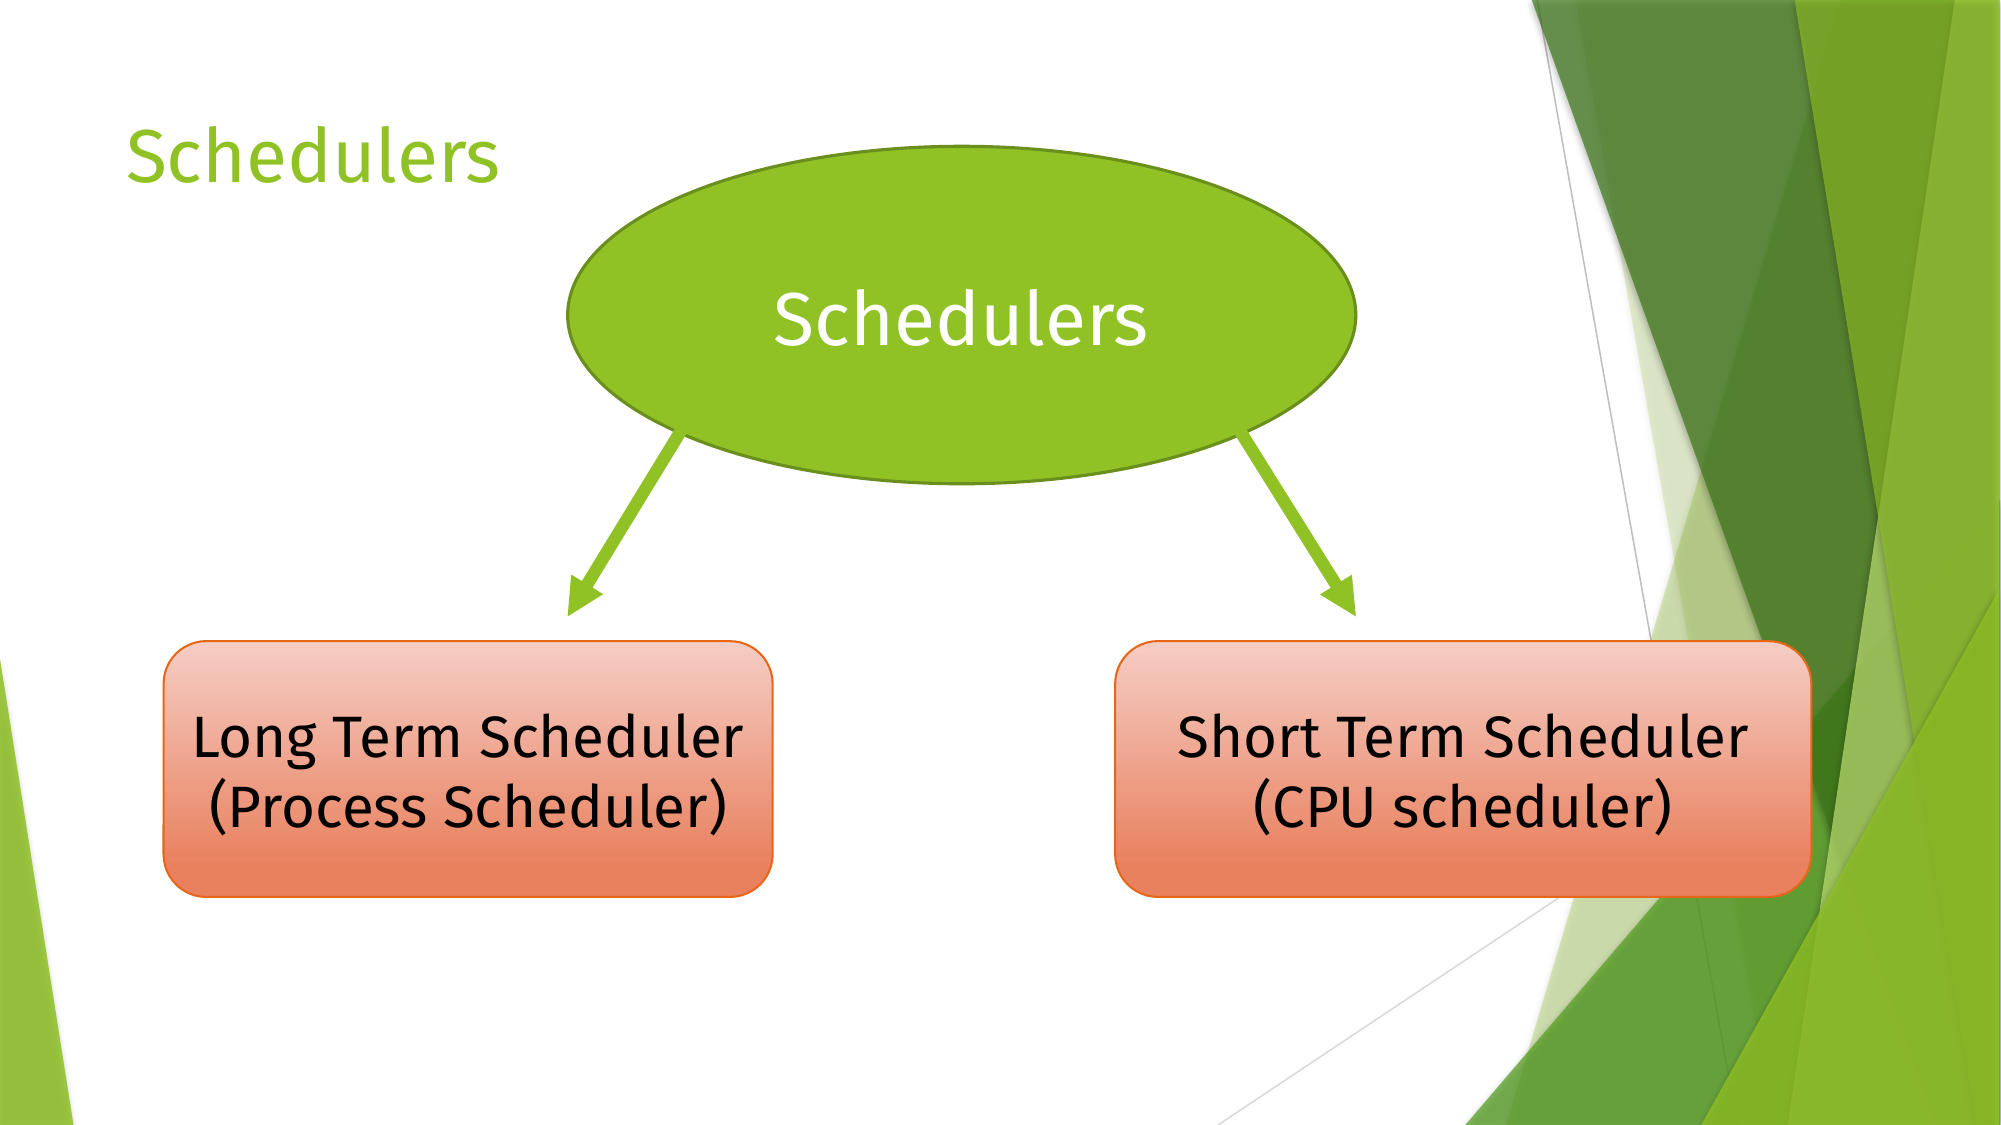

# Schedulers
Schedulers
Short Term Scheduler
(CPU scheduler)
Long Term Scheduler
(Process Scheduler)